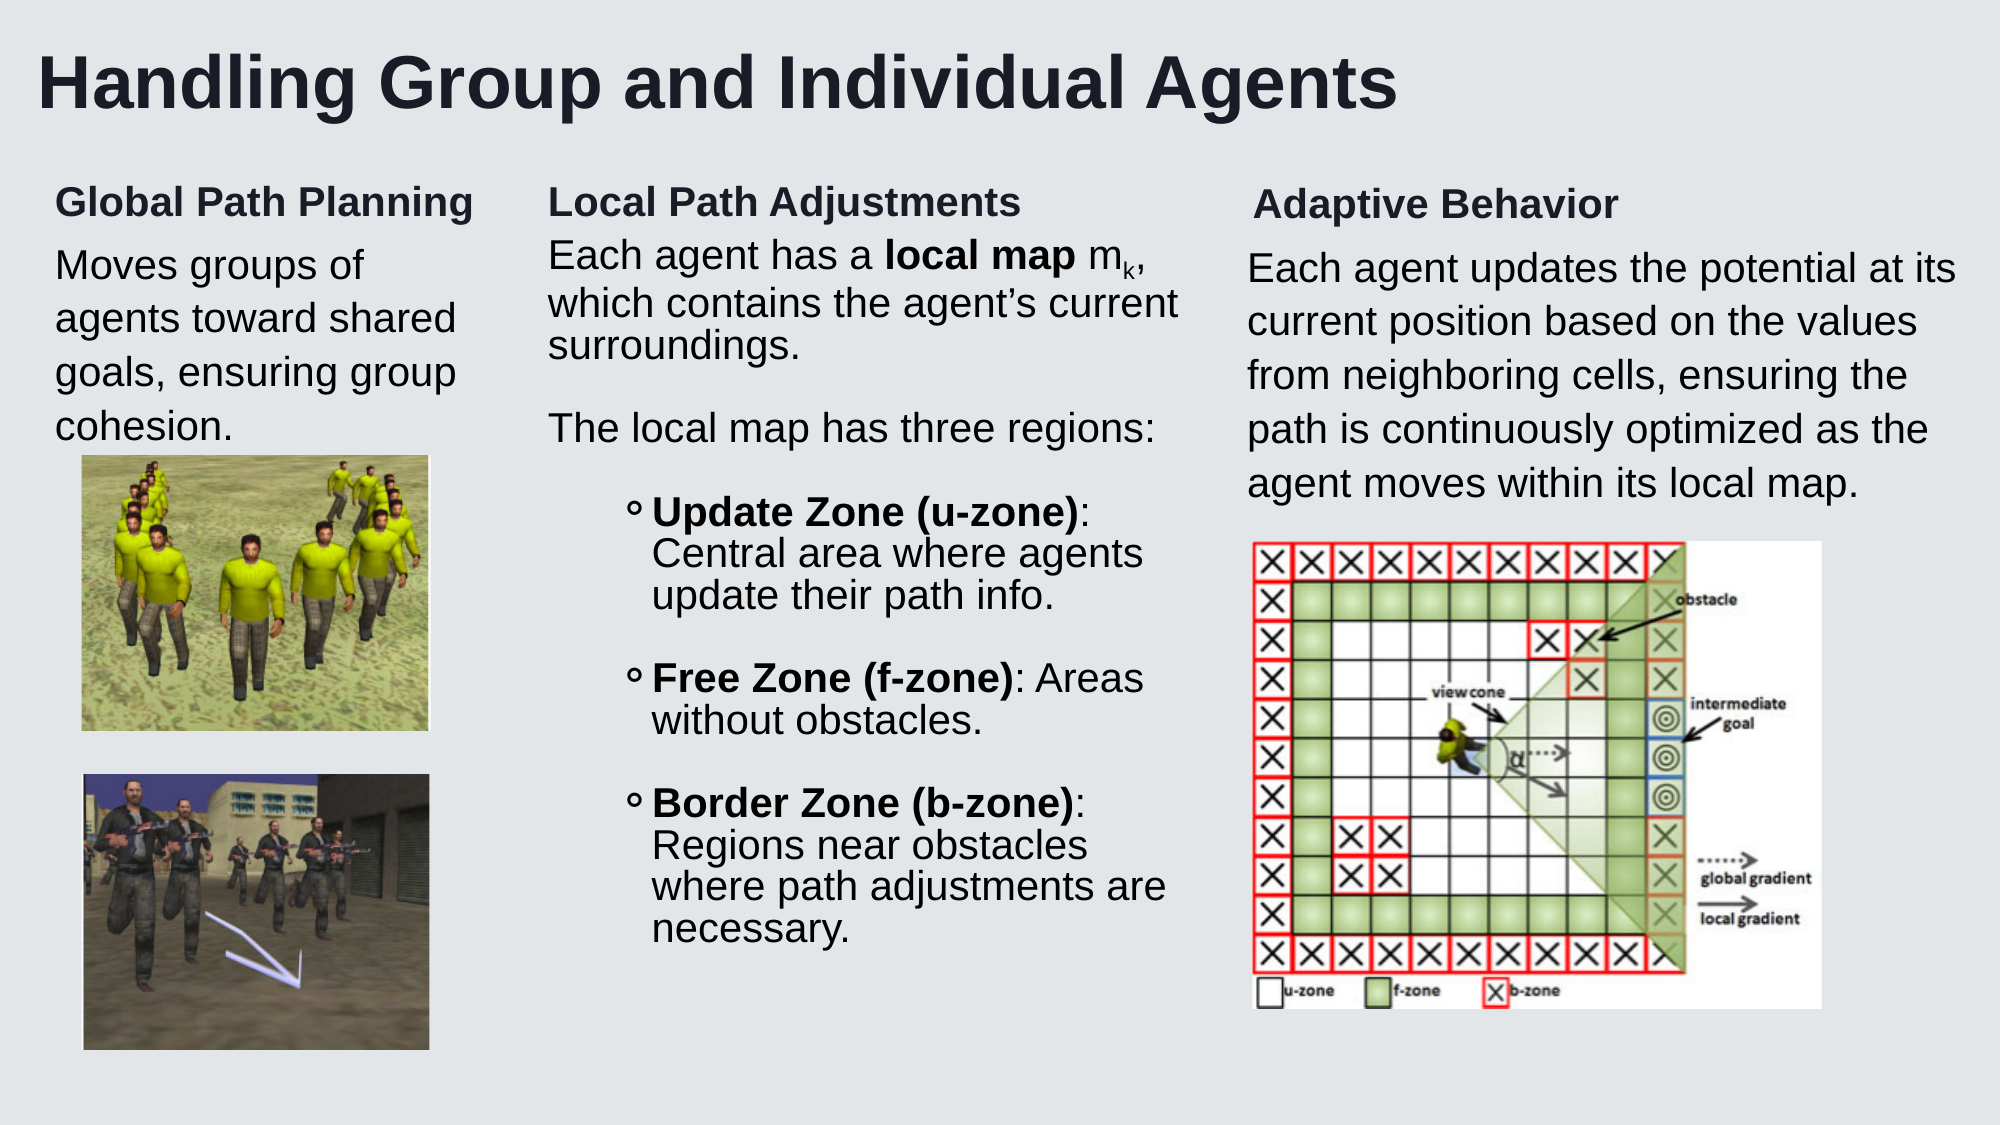

Handling Group and Individual Agents
Global Path Planning
Local Path Adjustments
Adaptive Behavior
Moves groups of agents toward shared goals, ensuring group cohesion.
Each agent updates the potential at its current position based on the values from neighboring cells, ensuring the path is continuously optimized as the agent moves within its local map.
Each agent has a local map mk​, which contains the agent’s current surroundings.

The local map has three regions:

Update Zone (u-zone): Central area where agents update their path info.

Free Zone (f-zone): Areas without obstacles.

Border Zone (b-zone): Regions near obstacles where path adjustments are necessary.